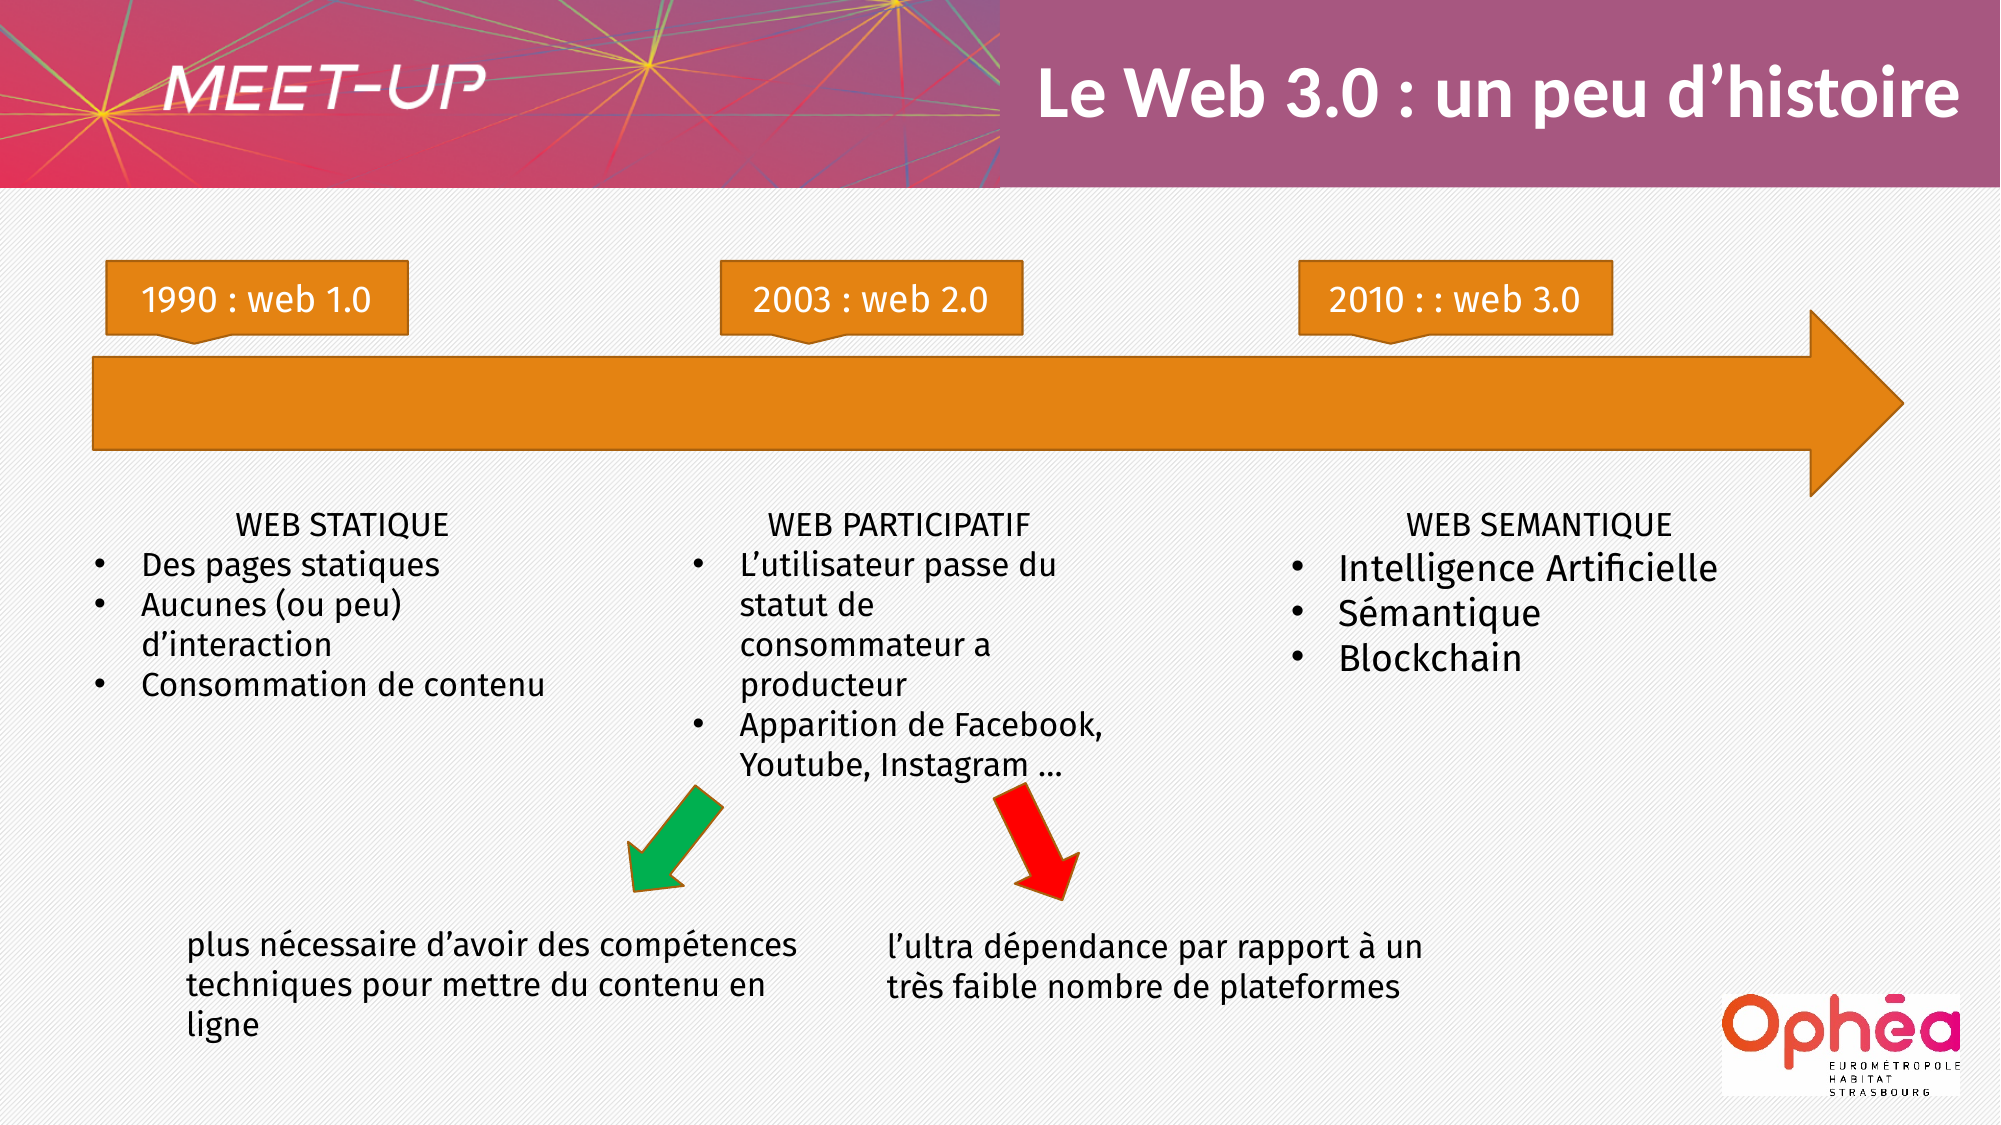

Le Web 3.0 : un peu d’histoire
1990 : web 1.0
2003 : web 2.0
2010 : : web 3.0

WEB STATIQUE
Des pages statiques
Aucunes (ou peu) d’interaction
Consommation de contenu
WEB PARTICIPATIF
L’utilisateur passe du statut de consommateur a producteur
Apparition de Facebook, Youtube, Instagram …

WEB SEMANTIQUE
Intelligence Artificielle
Sémantique
Blockchain

plus nécessaire d’avoir des compétences techniques pour mettre du contenu en ligne
l’ultra dépendance par rapport à un très faible nombre de plateformes